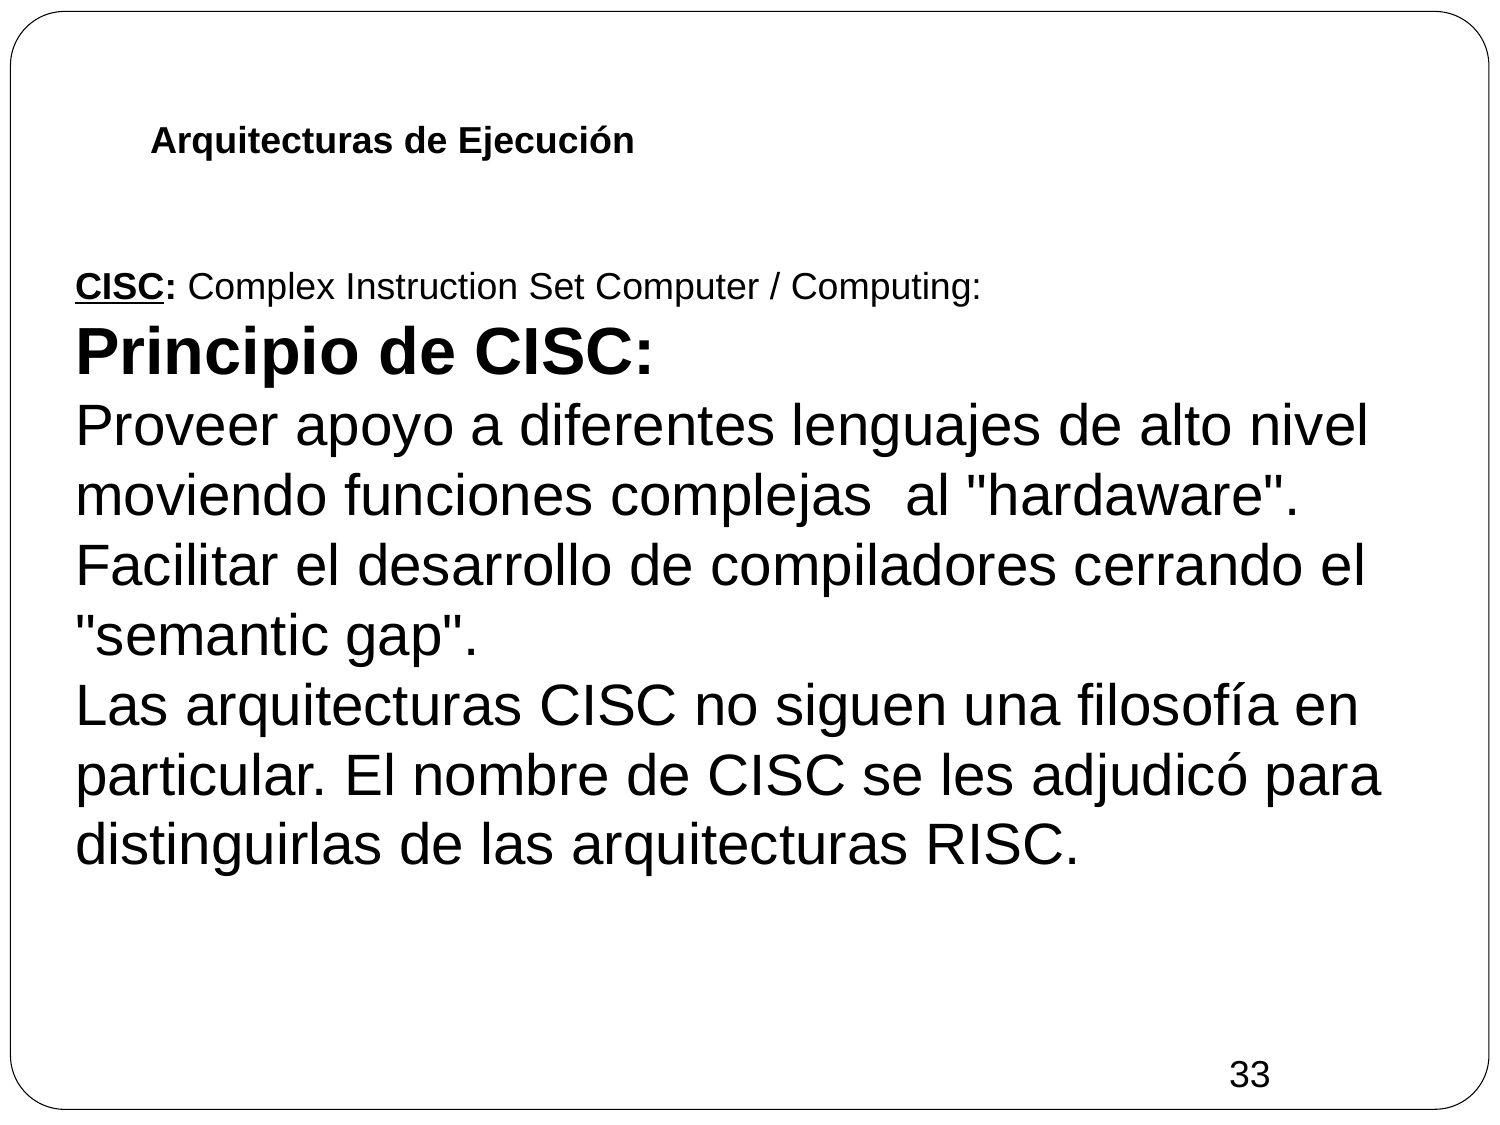

# Arquitecturas de Ejecución
CISC: Complex Instruction Set Computer / Computing:
Principio de CISC:
Proveer apoyo a diferentes lenguajes de alto nivel moviendo funciones complejas  al "hardaware". Facilitar el desarrollo de compiladores cerrando el "semantic gap".
Las arquitecturas CISC no siguen una filosofía en particular. El nombre de CISC se les adjudicó para distinguirlas de las arquitecturas RISC.
33